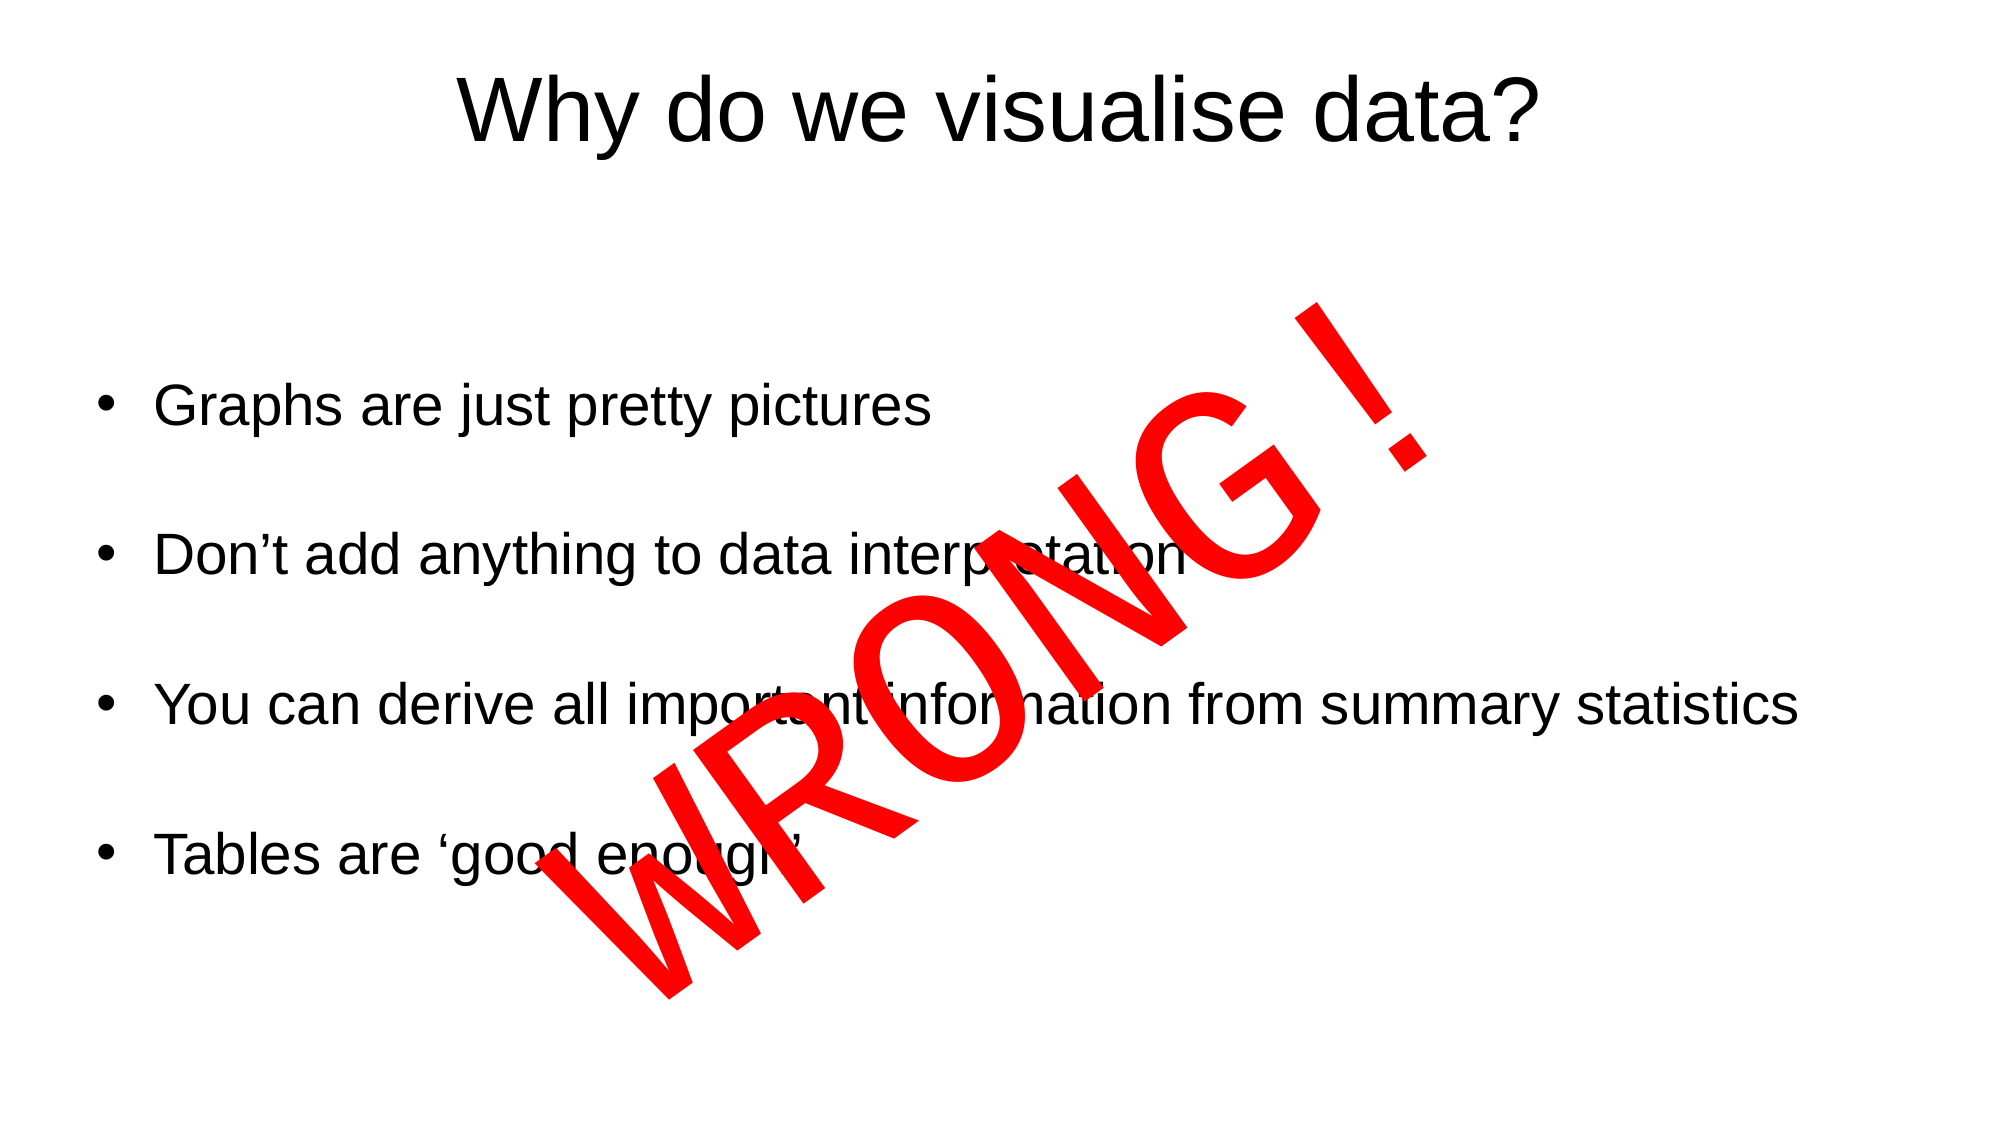

# Why do we visualise data?
Graphs are just pretty pictures

Don’t add anything to data interpretation

You can derive all important information from summary statistics

Tables are ‘good enough’

WRONG!